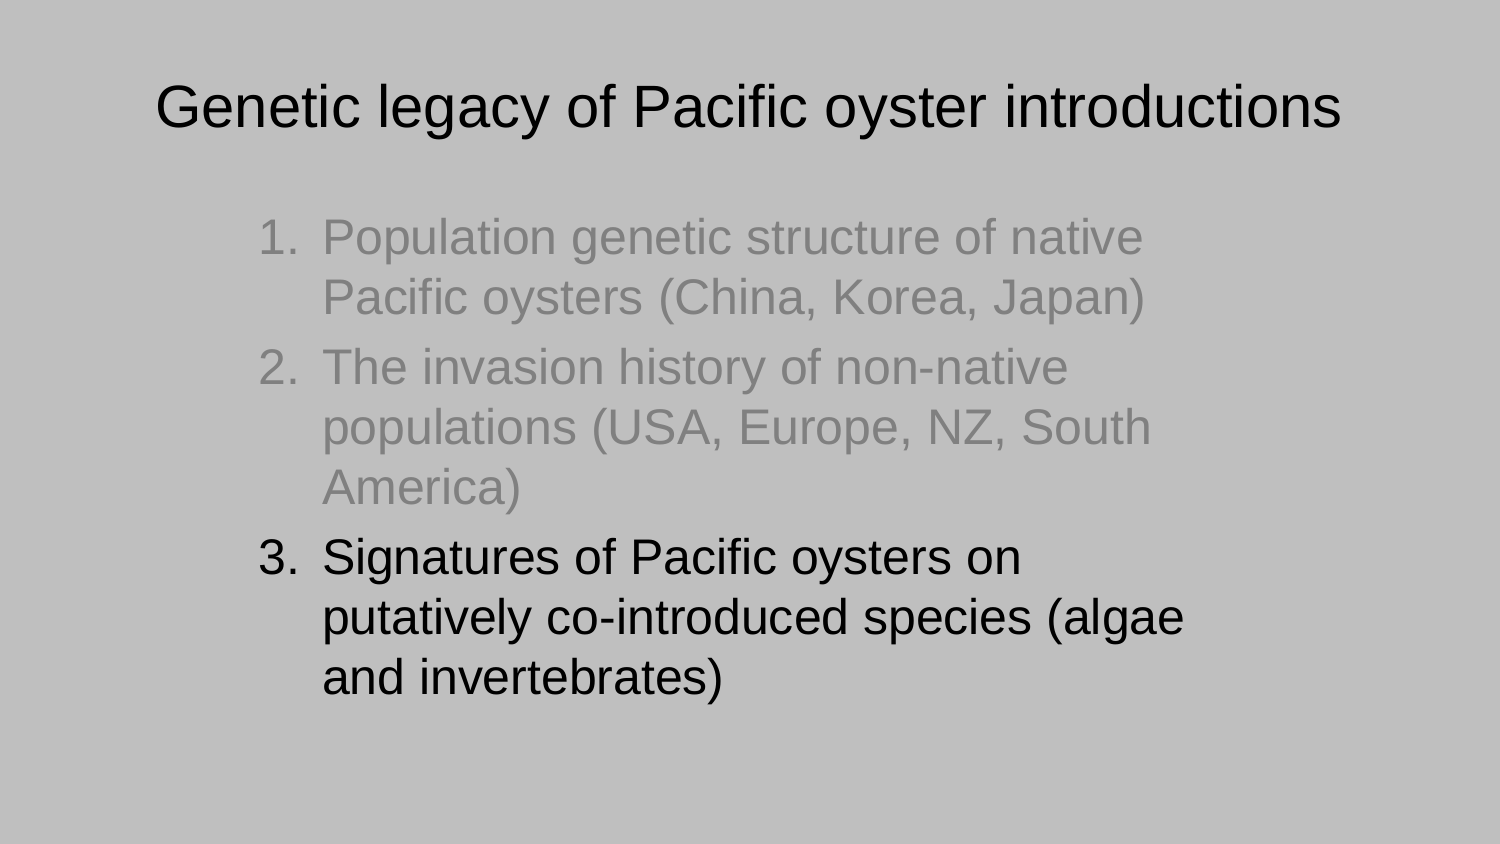

# Genetic legacy of Pacific oyster introductions
Population genetic structure of native Pacific oysters (China, Korea, Japan)
The invasion history of non-native populations (USA, Europe, NZ, South America)
Signatures of Pacific oysters on putatively co-introduced species (algae and invertebrates)